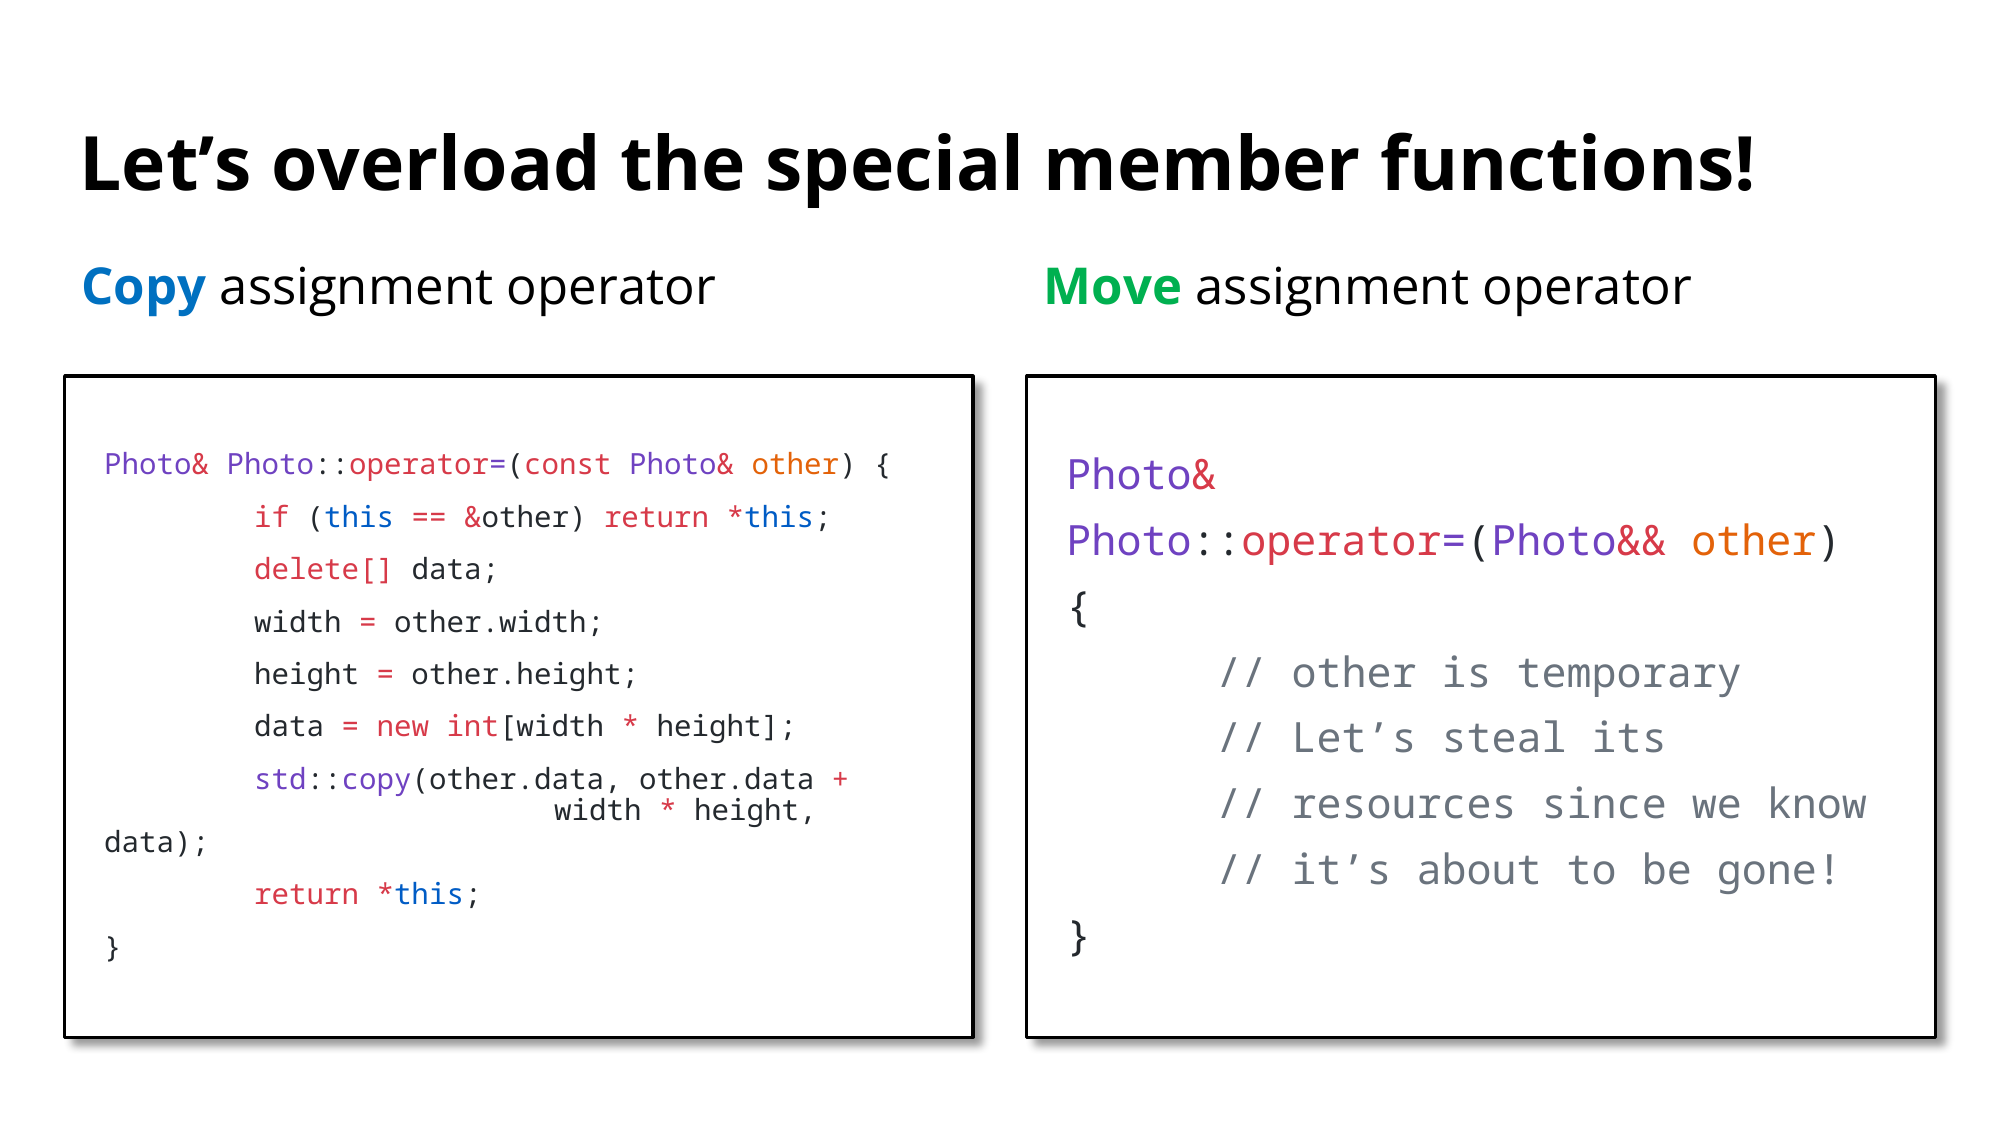

# Let’s overload the special member functions!
Move assignment operator
Copy assignment operator
Photo&
Photo::operator=(Photo&& other)
{
	// other is temporary
	// Let’s steal its
	// resources since we know
	// it’s about to be gone!
}
Photo& Photo::operator=(const Photo& other) {
	if (this == &other) return *this;
	delete[] data;
	width = other.width;
	height = other.height;
	data = new int[width * height];
	std::copy(other.data, other.data + 			width * height, data);
	return *this;
}